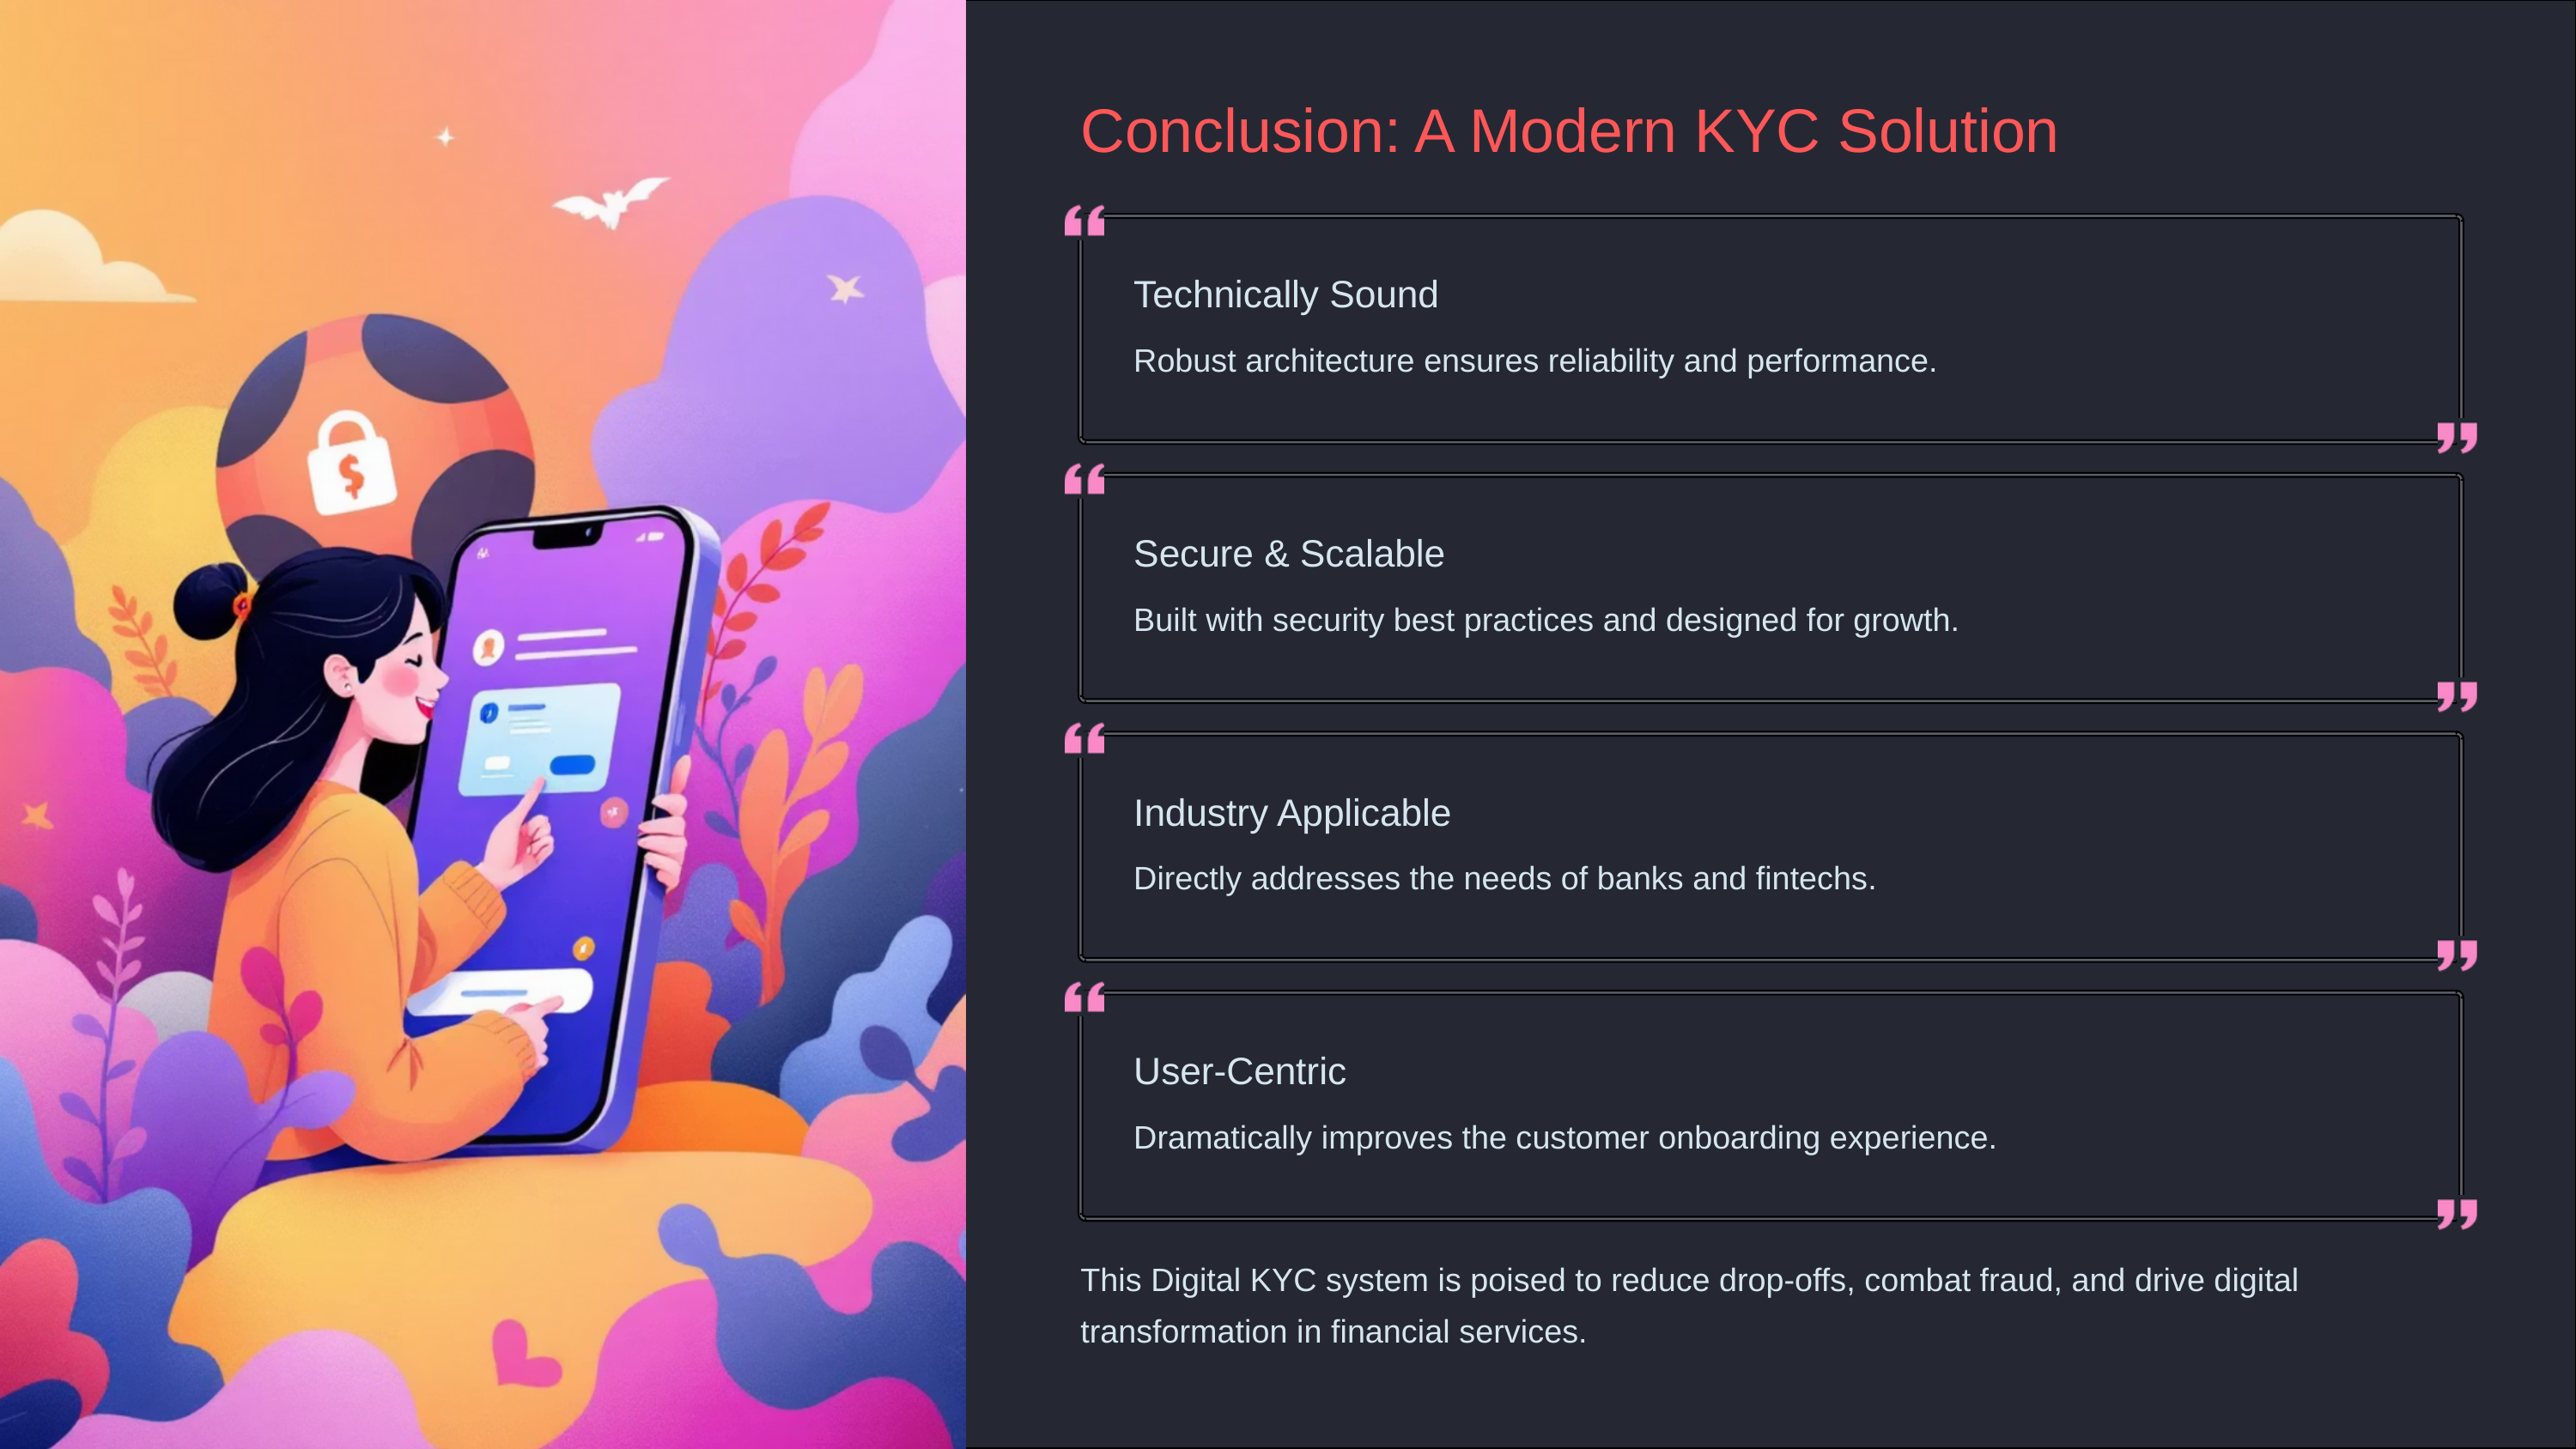

Conclusion: A Modern KYC Solution

Technically Sound
Robust architecture ensures reliability and performance.

Secure & Scalable
Built with security best practices and designed for growth.

Industry Applicable
Directly addresses the needs of banks and fintechs.

User-Centric
Dramatically improves the customer onboarding experience.

This Digital KYC system is poised to reduce drop-offs, combat fraud, and drive digital transformation in financial services.